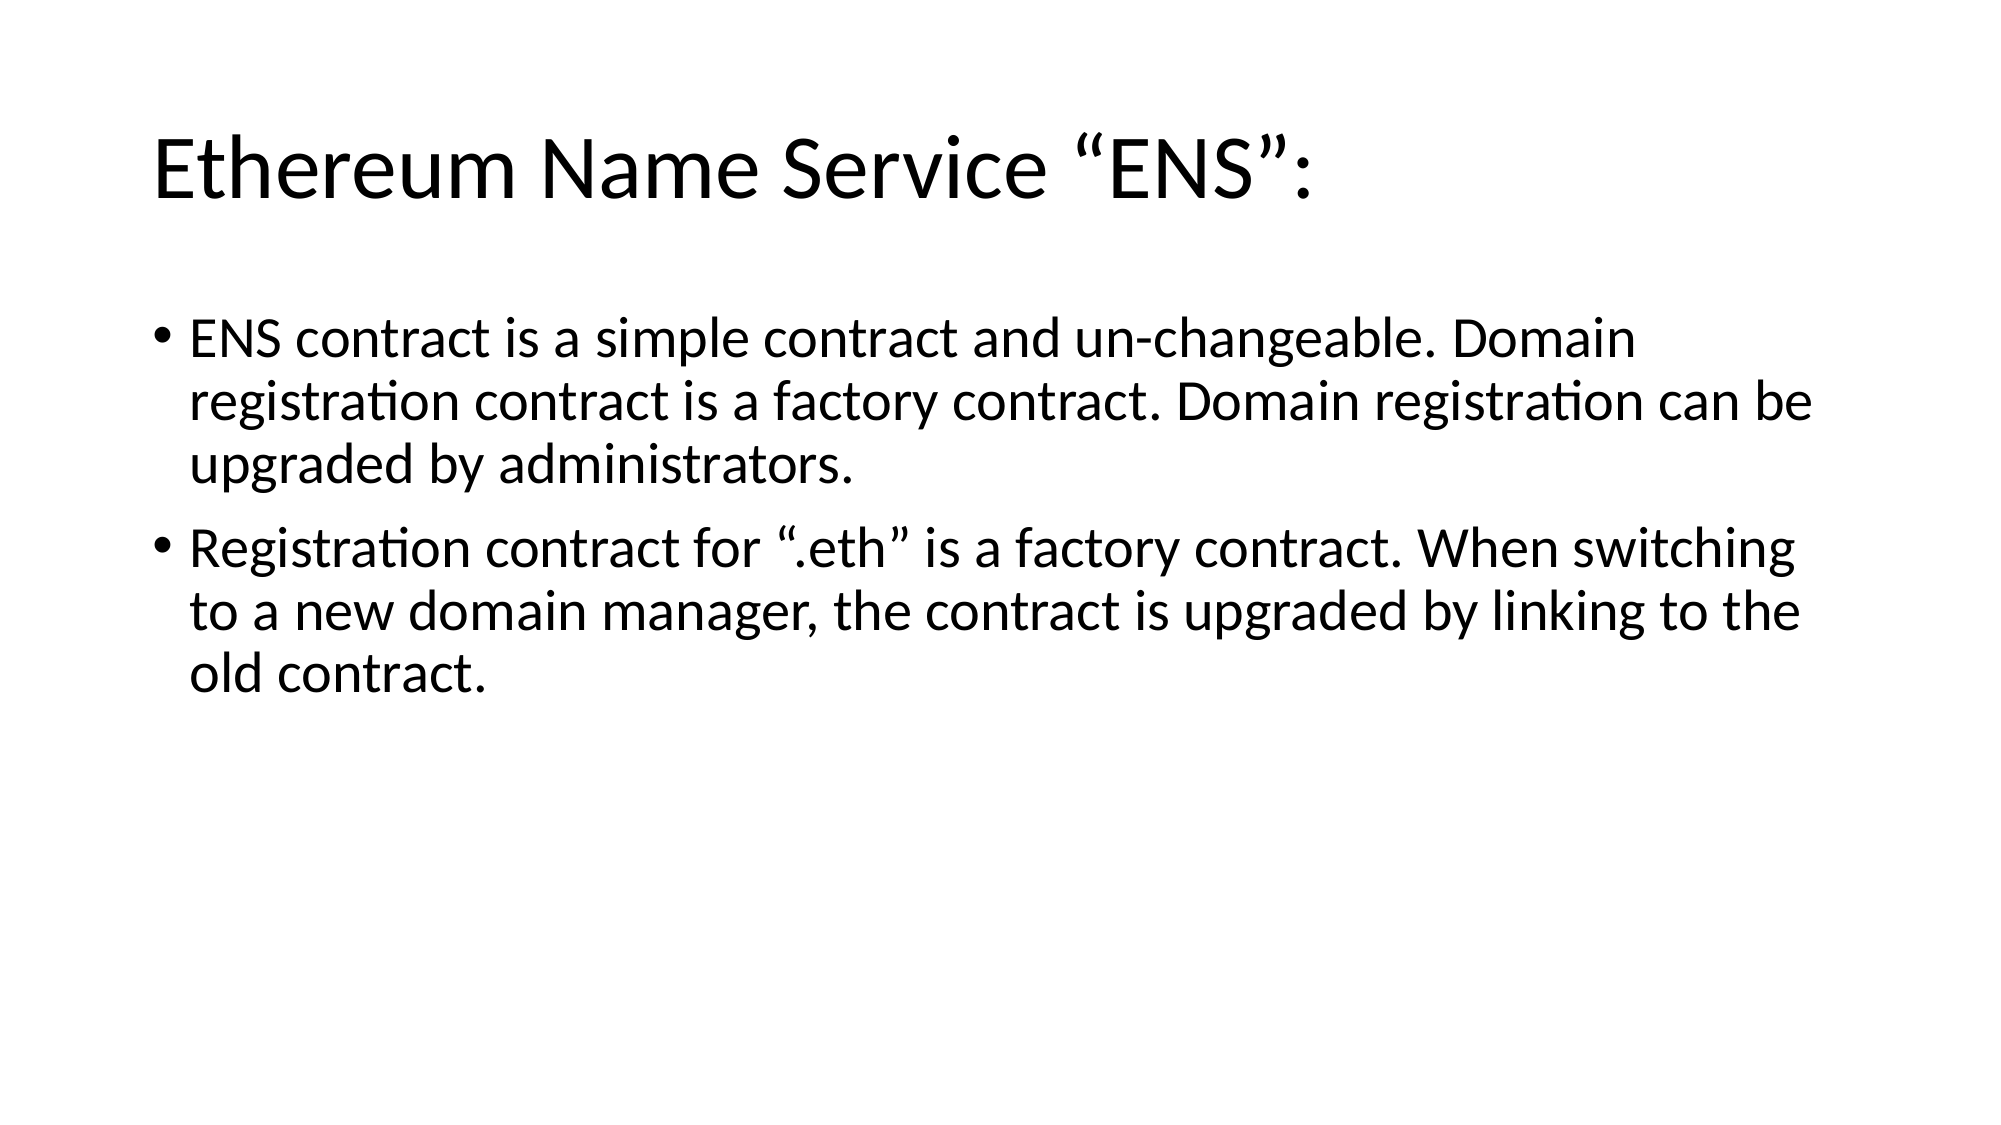

# Ethereum Name Service “ENS”:
ENS contract is a simple contract and un-changeable. Domain registration contract is a factory contract. Domain registration can be upgraded by administrators.
Registration contract for “.eth” is a factory contract. When switching to a new domain manager, the contract is upgraded by linking to the old contract.